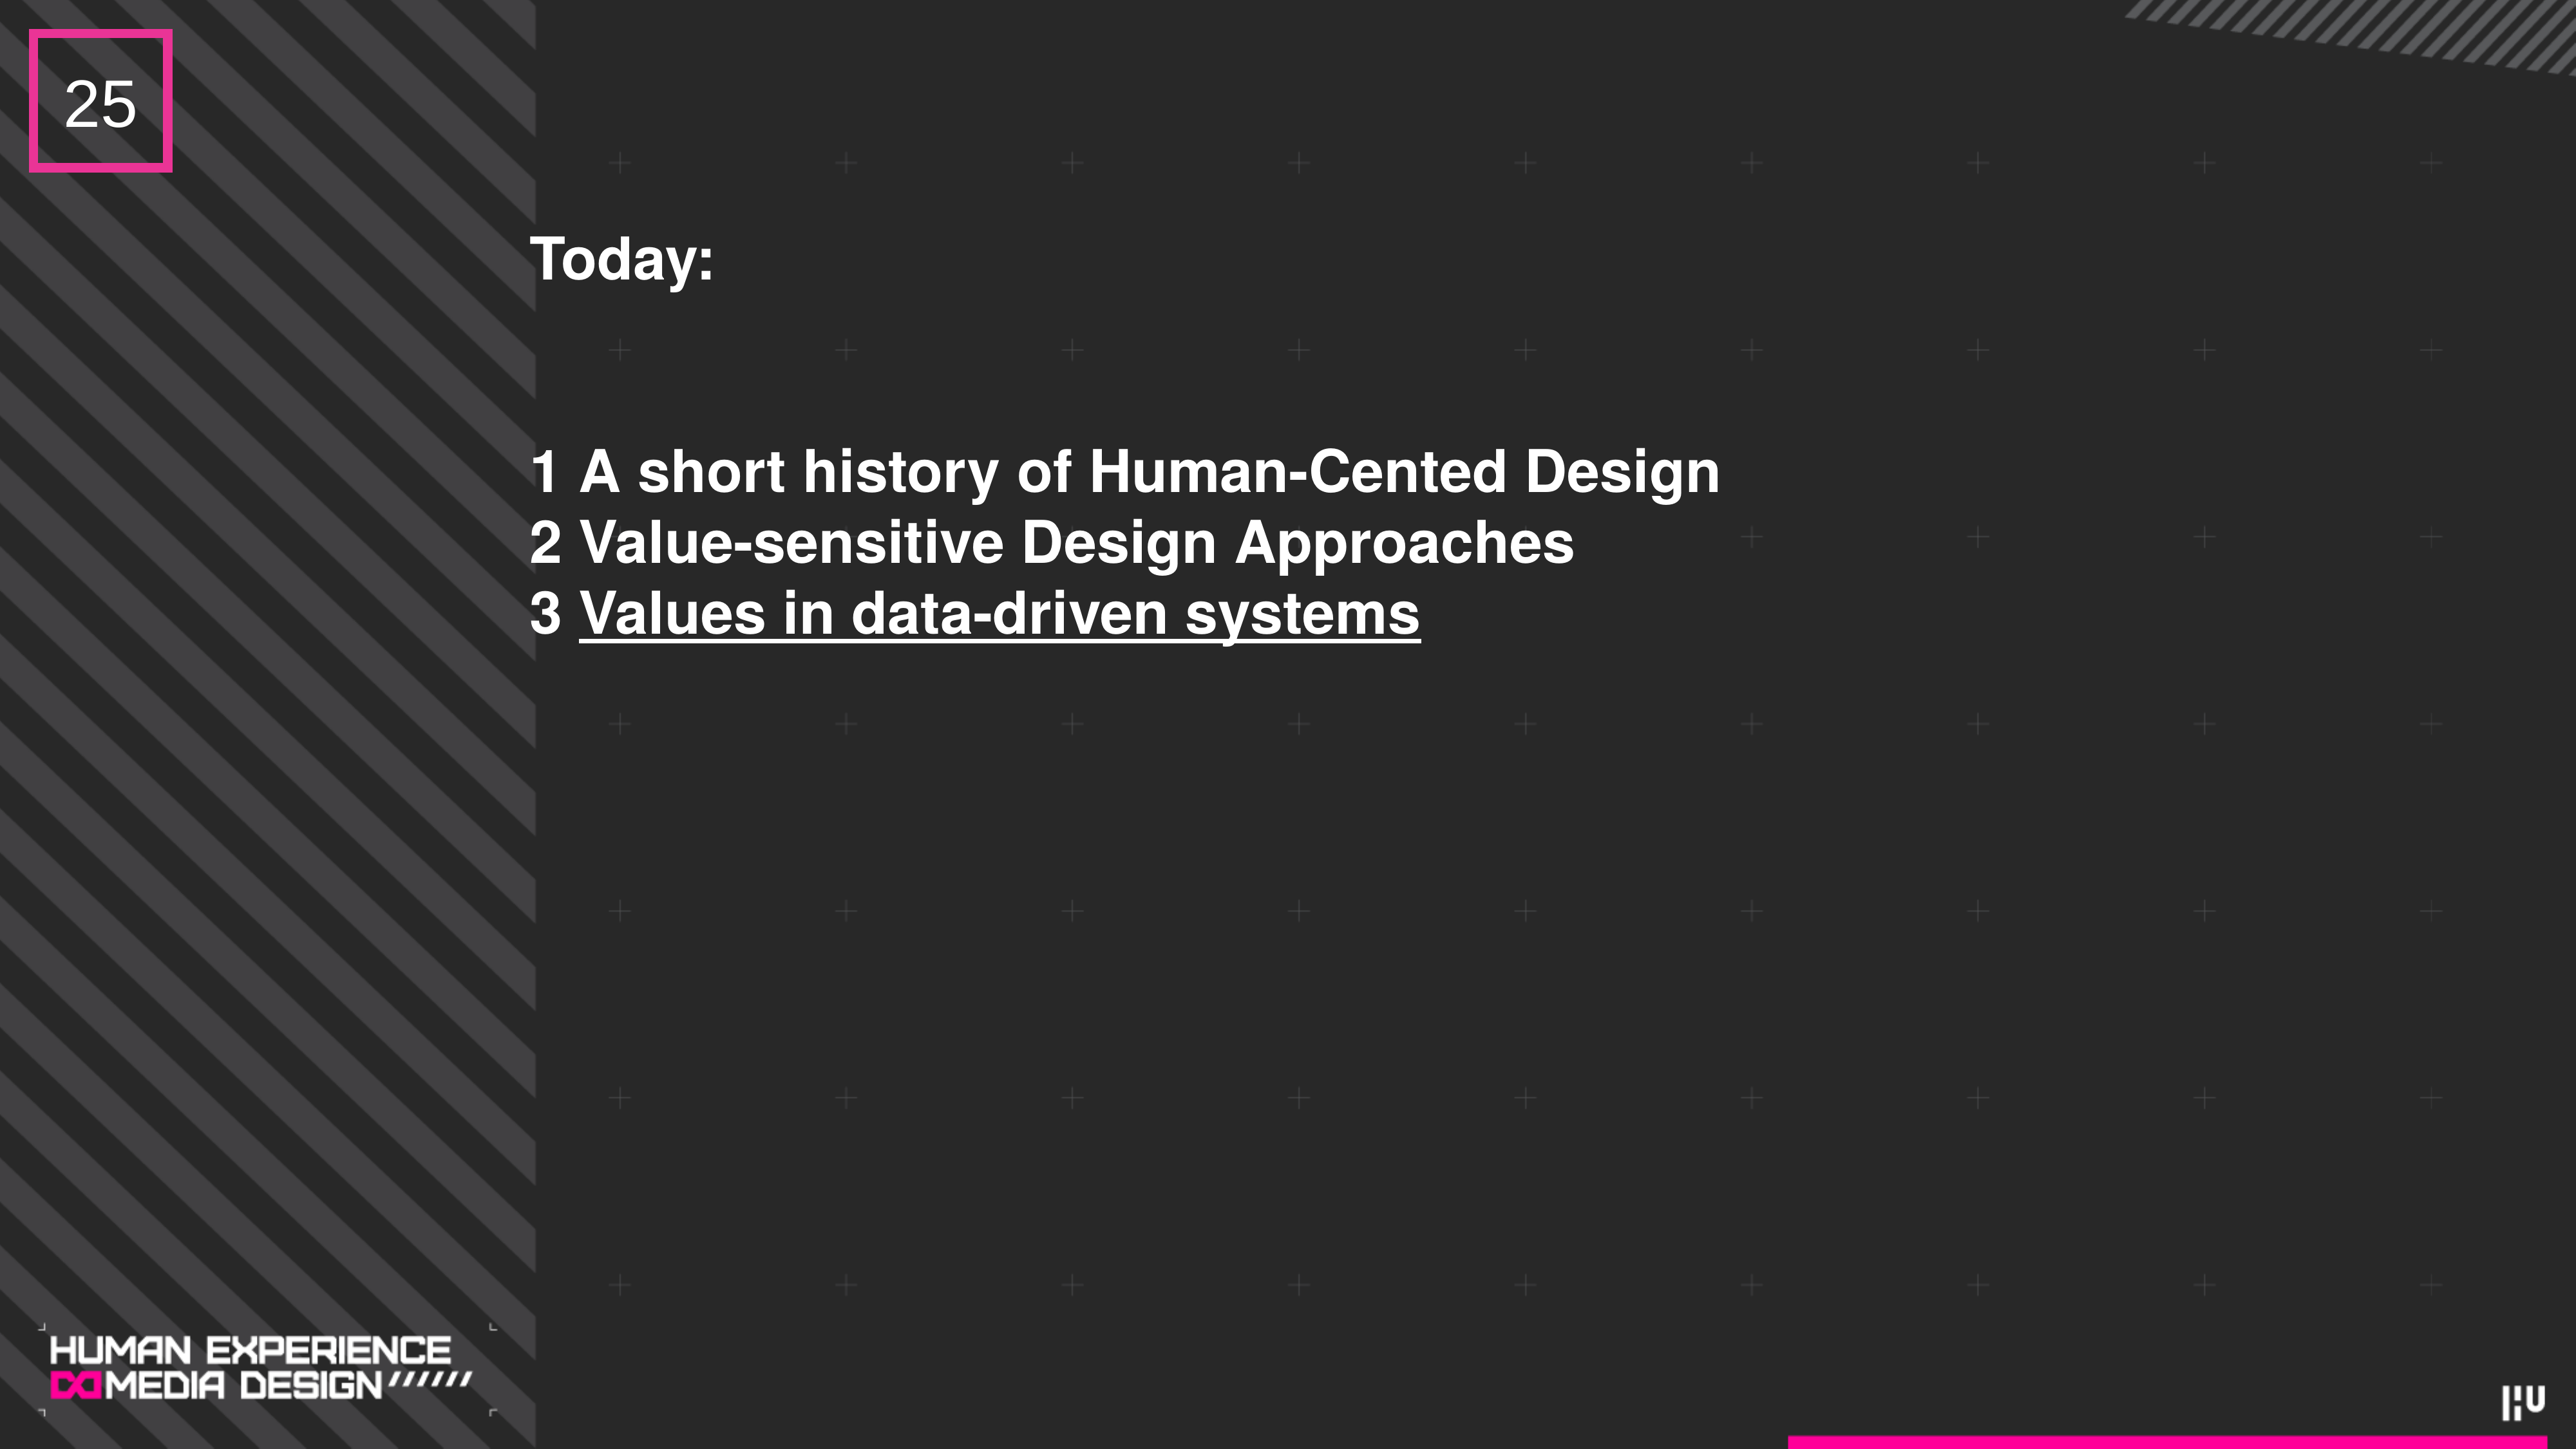

25
Today:

1 A short history of Human-Cented Design
2 Value-sensitive Design Approaches
3 Values in data-driven systems